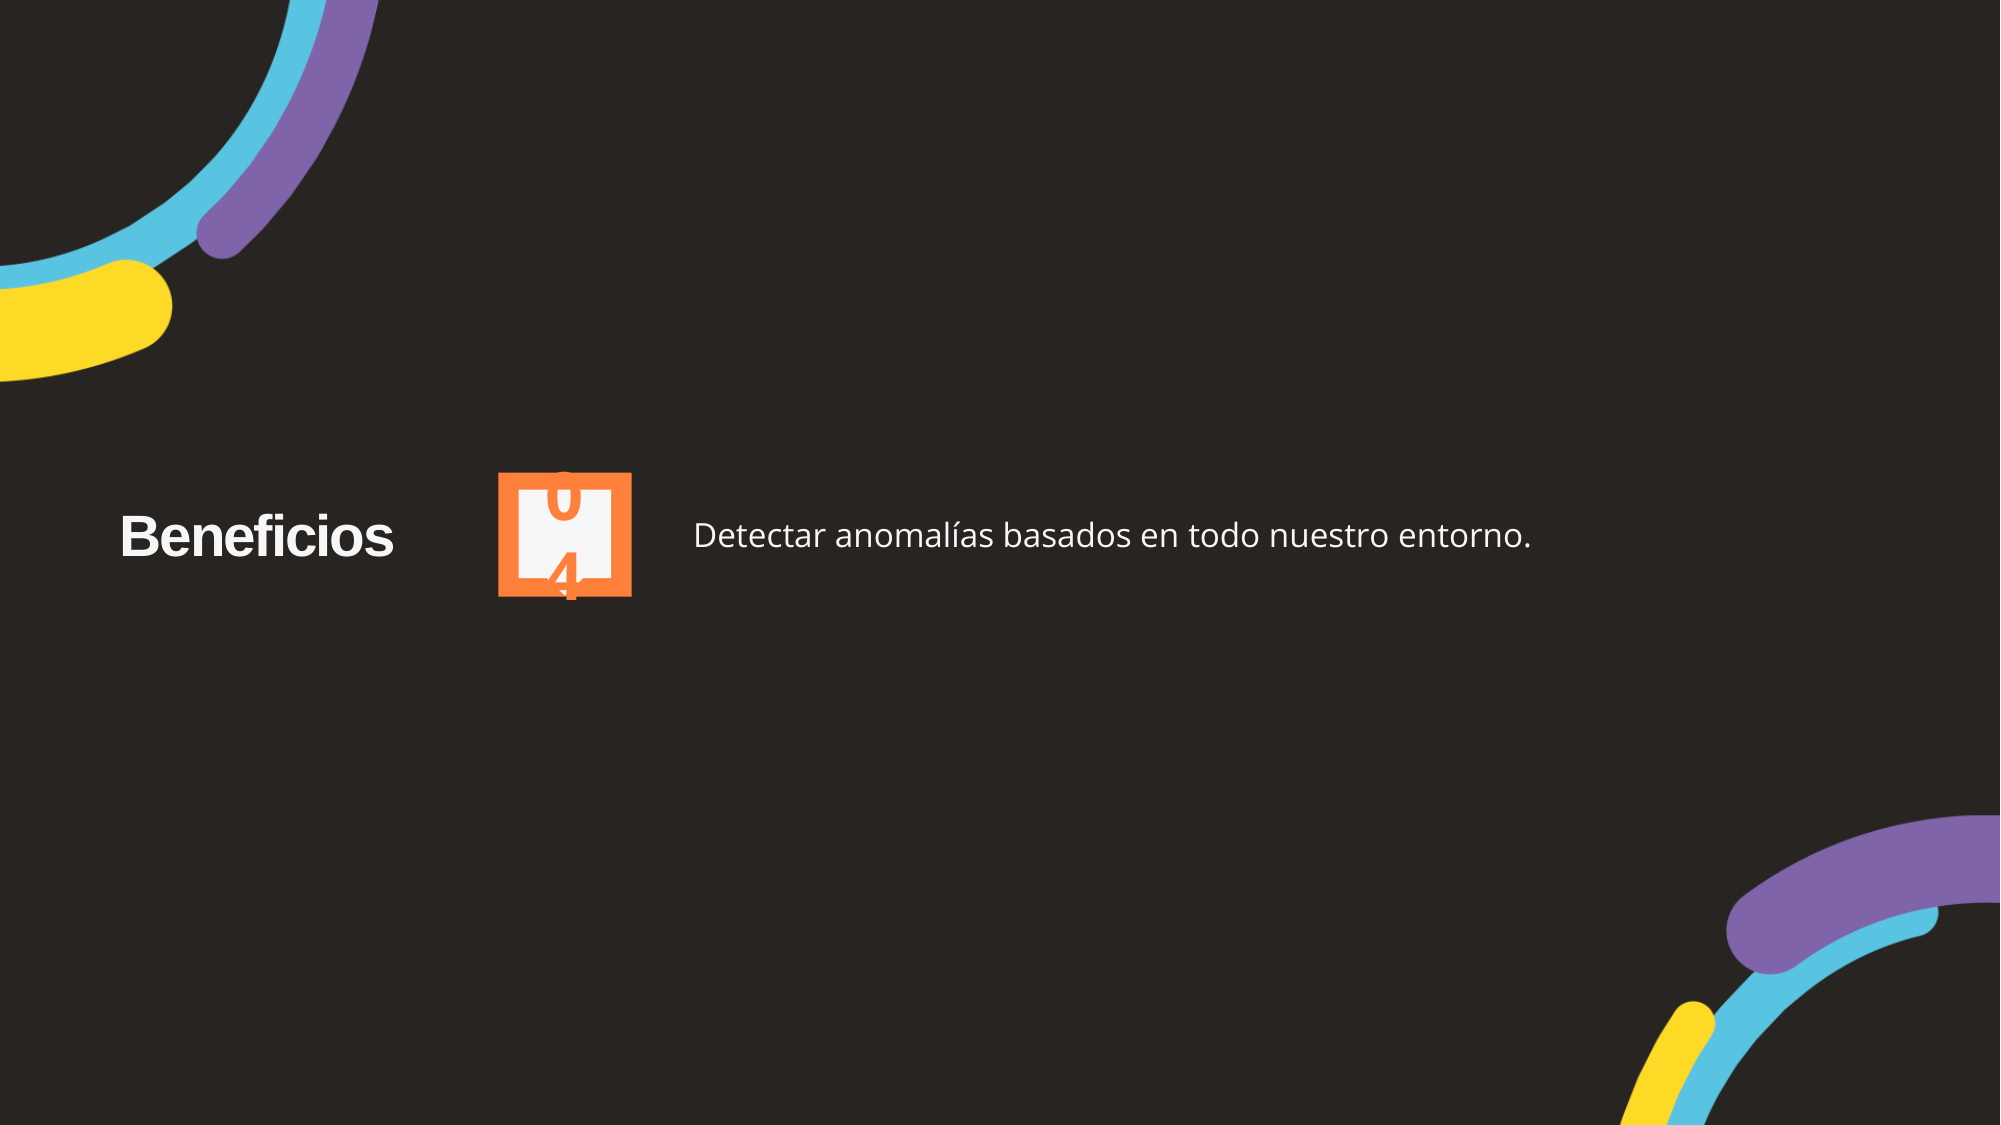

04
Beneficios
Detectar anomalías basados en todo nuestro entorno.